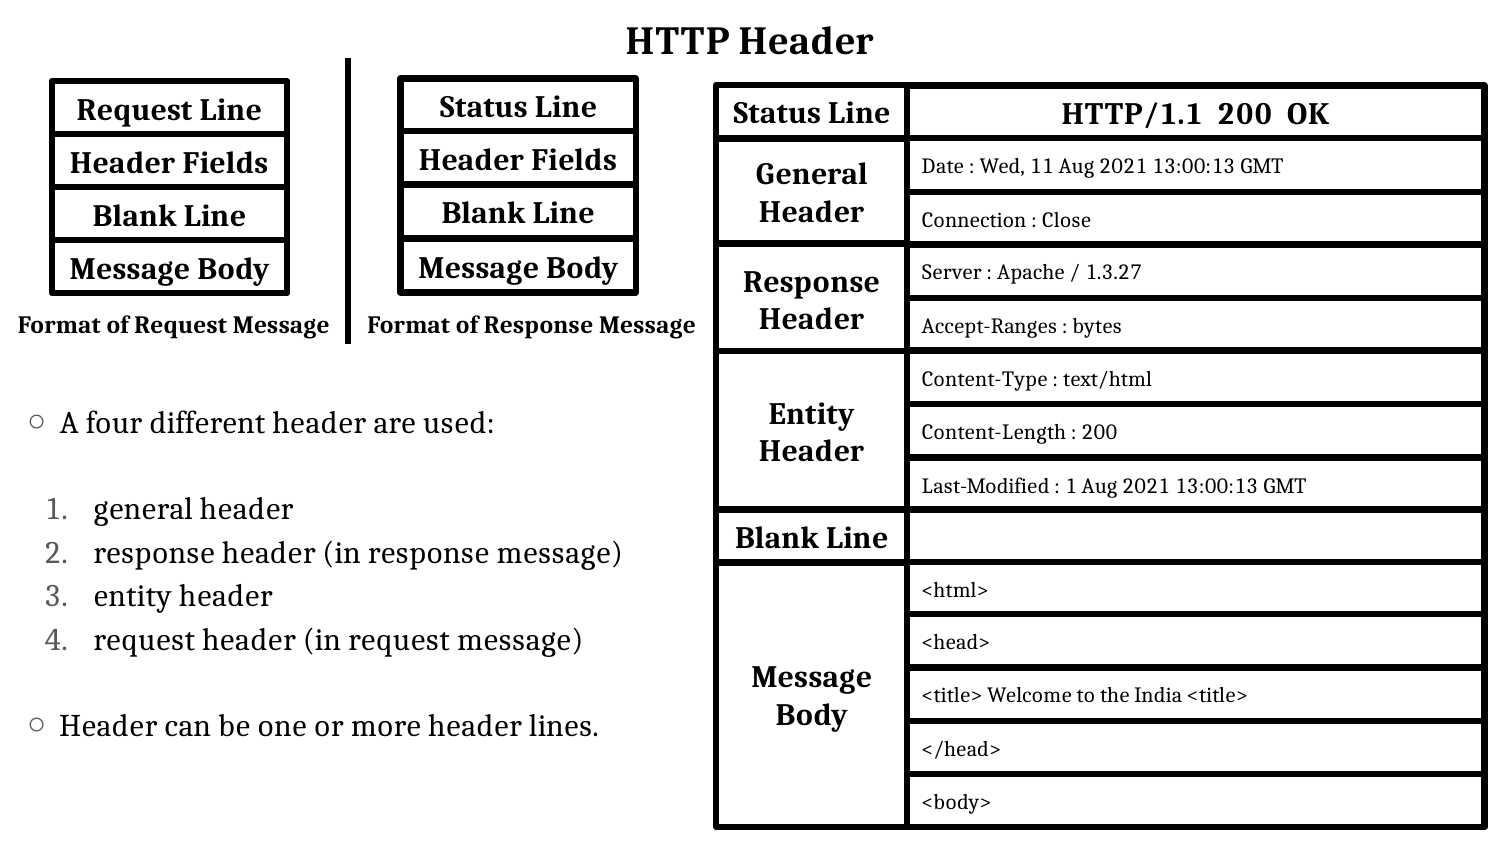

# HTTP Header
Status Line
Request Line
Status Line
HTTP/1.1  200  OK
Header Fields
Header Fields
Date : Wed, 11 Aug 2021 13:00:13 GMT
General Header
Blank Line
Blank Line
Connection : Close
Message Body
Message Body
Response Header
Server : Apache / 1.3.27
Accept-Ranges : bytes
Format of Response Message
Format of Request Message
Content-Type : text/html
Entity Header
A four different header are used:

general header
response header (in response message)
entity header
request header (in request message)

Header can be one or more header lines.
Content-Length : 200
Last-Modified : 1 Aug 2021 13:00:13 GMT

Blank Line
Message Body
<html>
<head>
<title> Welcome to the India <title>
</head>
<body>